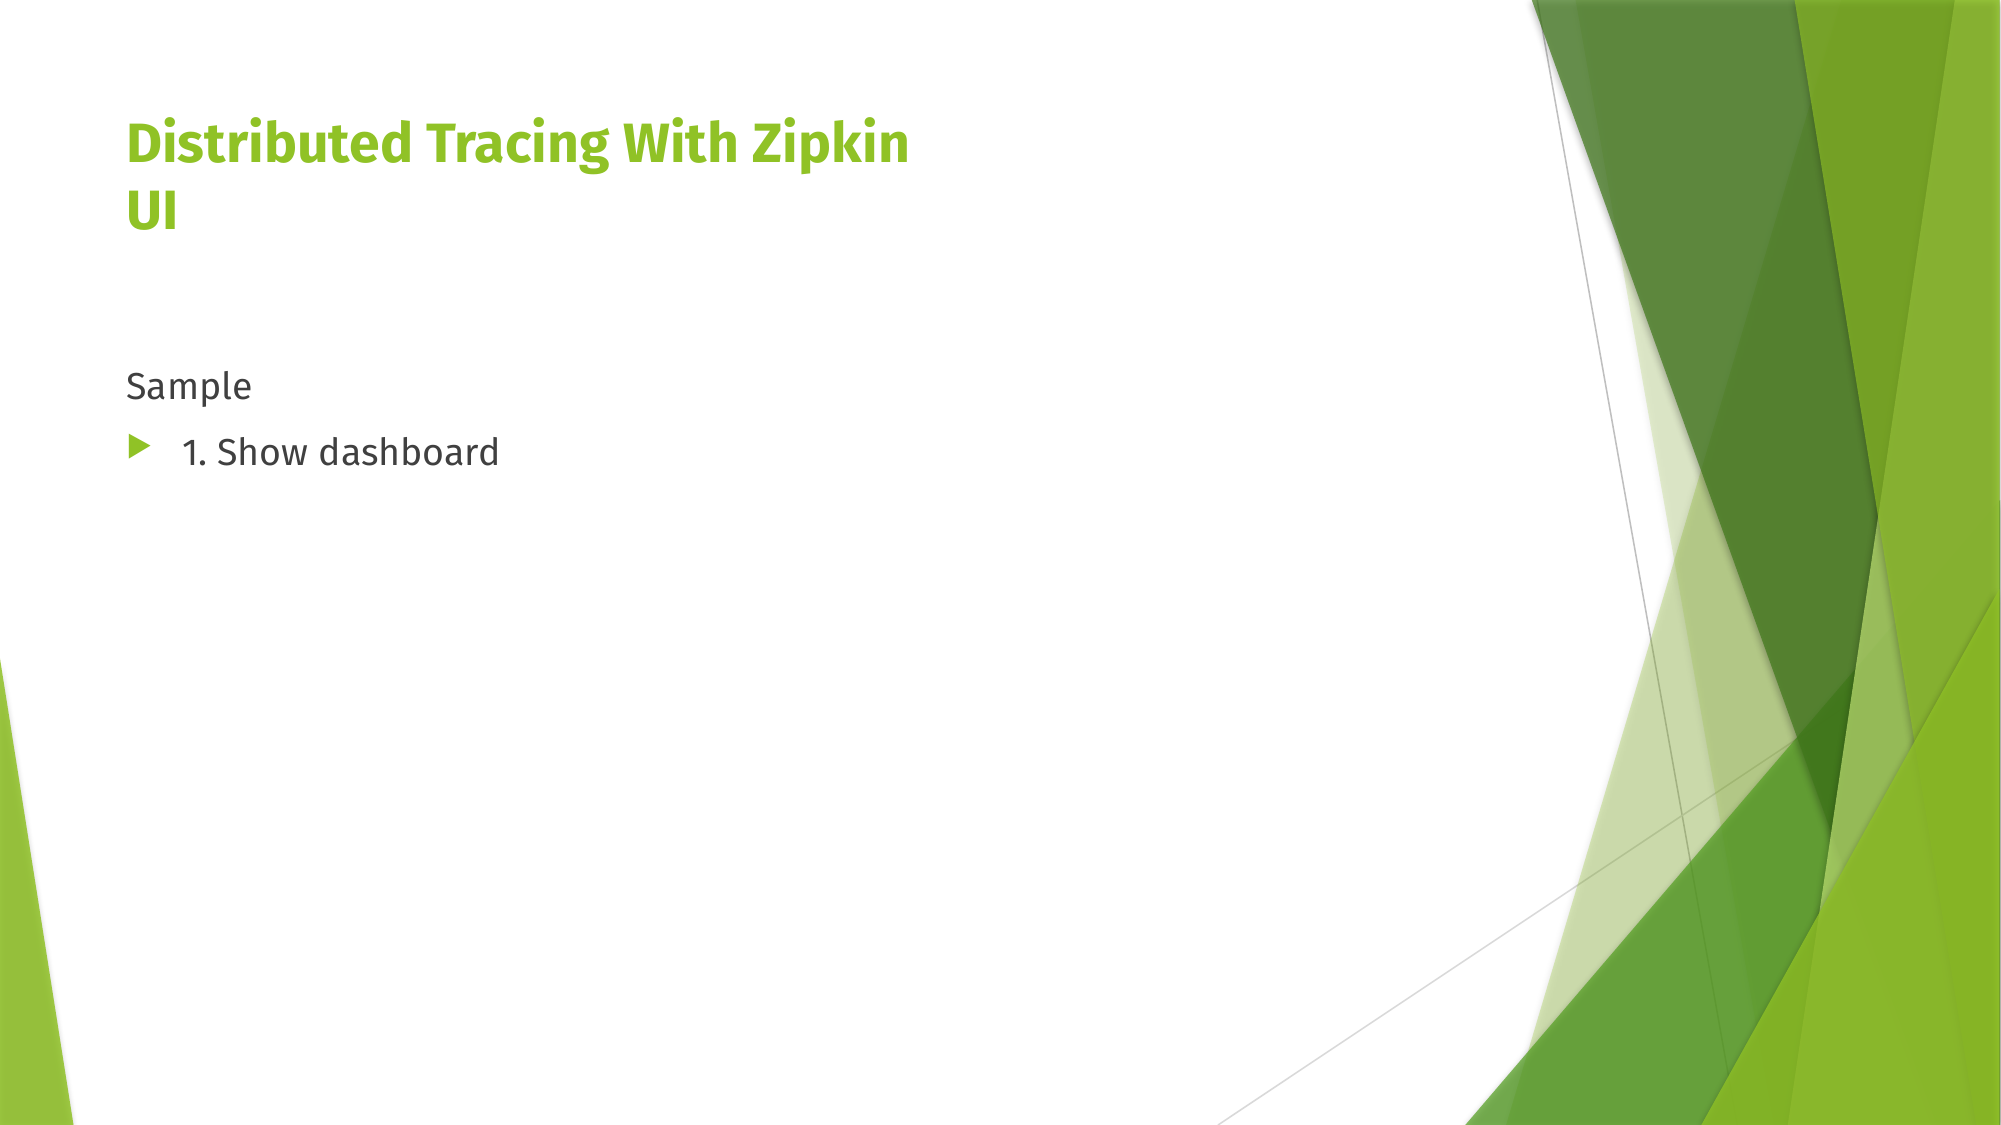

# Distributed Tracing With Zipkin UI
Sample
1. Show dashboard